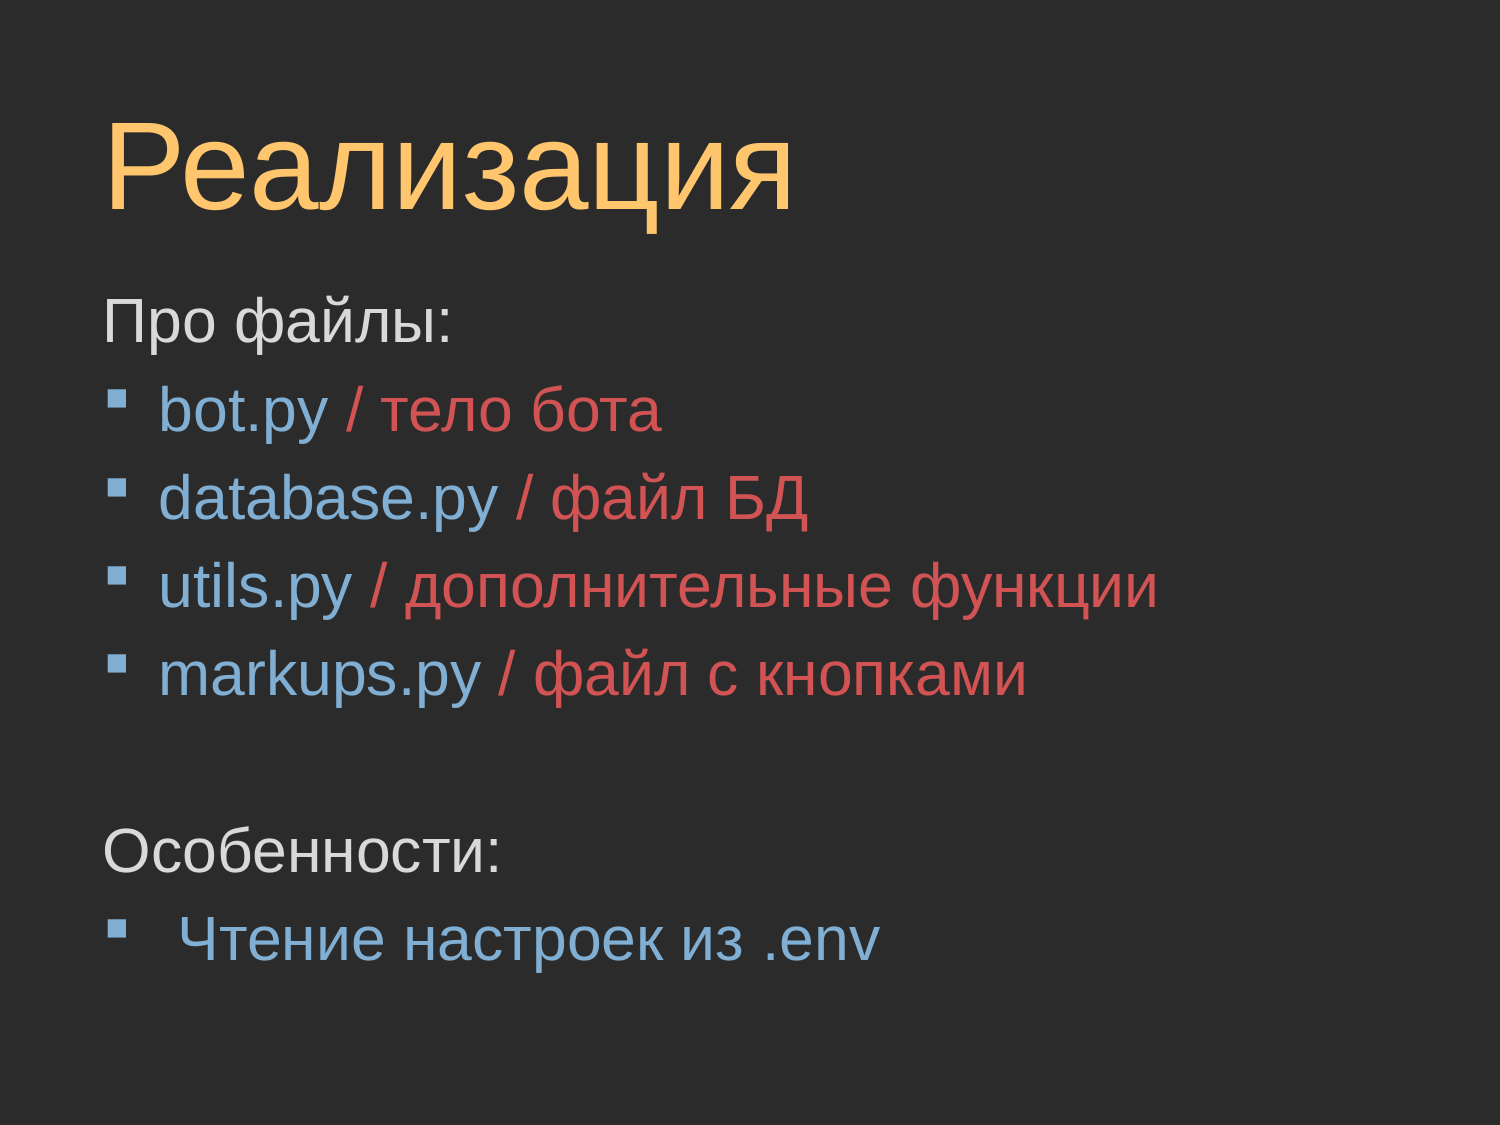

# Реализация
Про файлы:
bot.py / тело бота
database.py / файл БД
utils.py / дополнительные функции
markups.py / файл с кнопками

Особенности:
Чтение настроек из .env